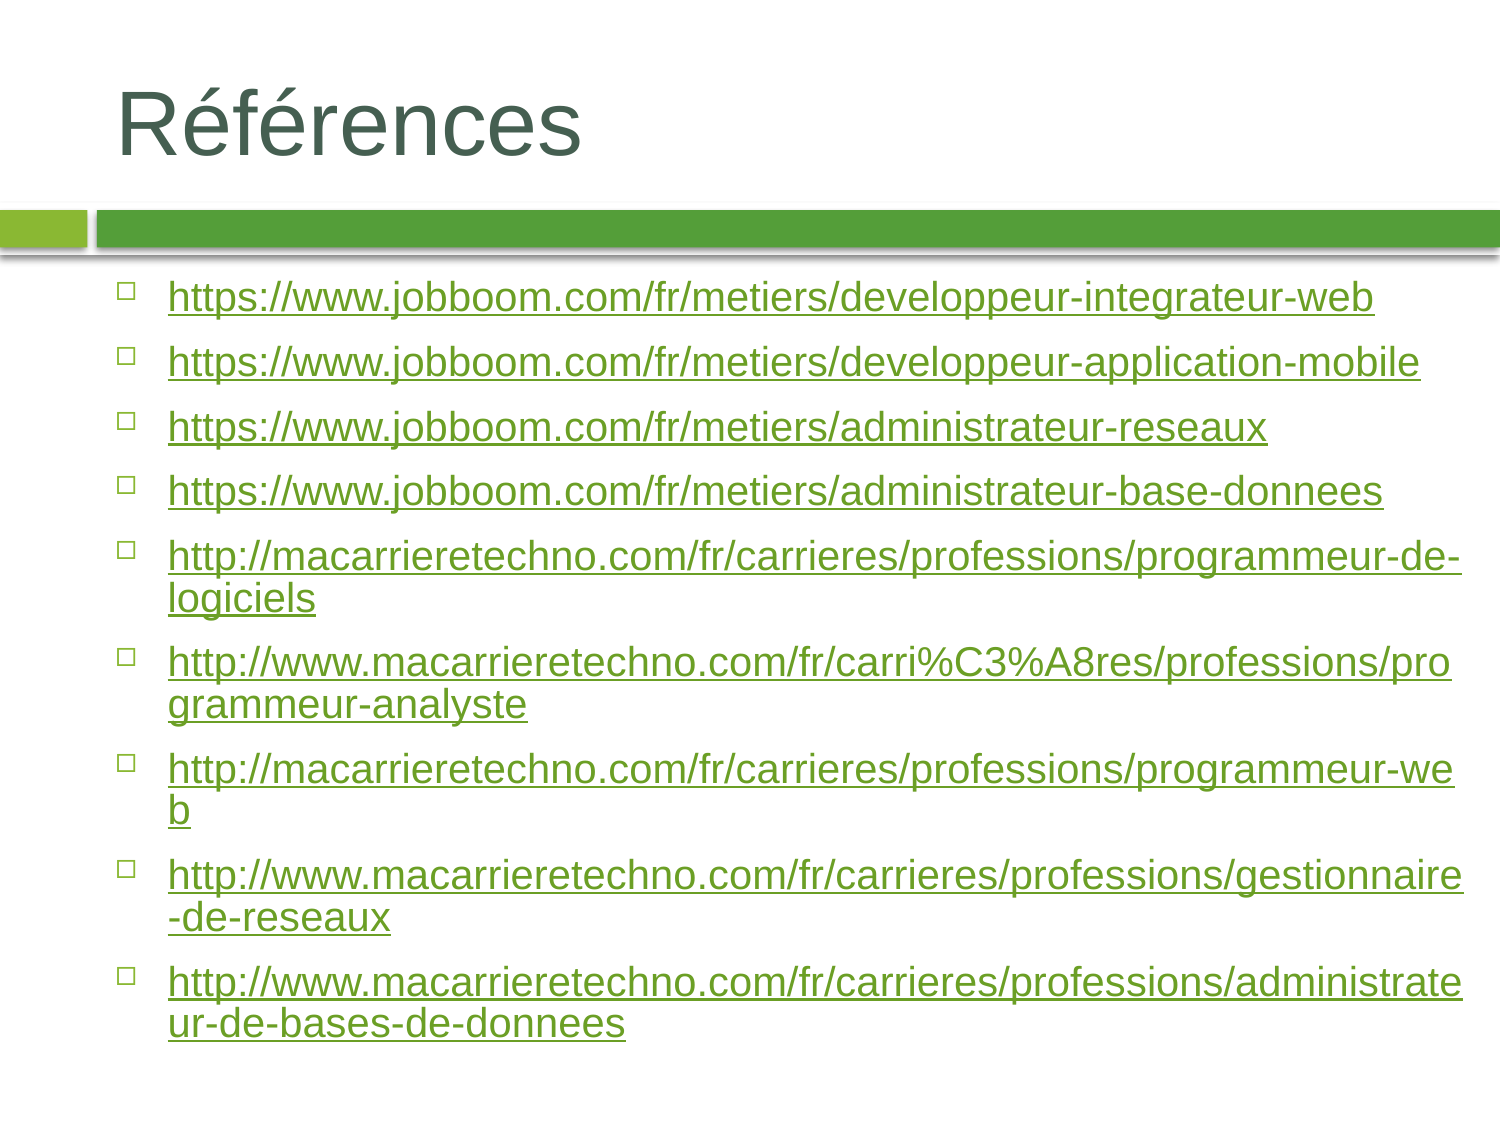

# Références
https://www.jobboom.com/fr/metiers/developpeur-integrateur-web
https://www.jobboom.com/fr/metiers/developpeur-application-mobile
https://www.jobboom.com/fr/metiers/administrateur-reseaux
https://www.jobboom.com/fr/metiers/administrateur-base-donnees
http://macarrieretechno.com/fr/carrieres/professions/programmeur-de-logiciels
http://www.macarrieretechno.com/fr/carri%C3%A8res/professions/programmeur-analyste
http://macarrieretechno.com/fr/carrieres/professions/programmeur-web
http://www.macarrieretechno.com/fr/carrieres/professions/gestionnaire-de-reseaux
http://www.macarrieretechno.com/fr/carrieres/professions/administrateur-de-bases-de-donnees